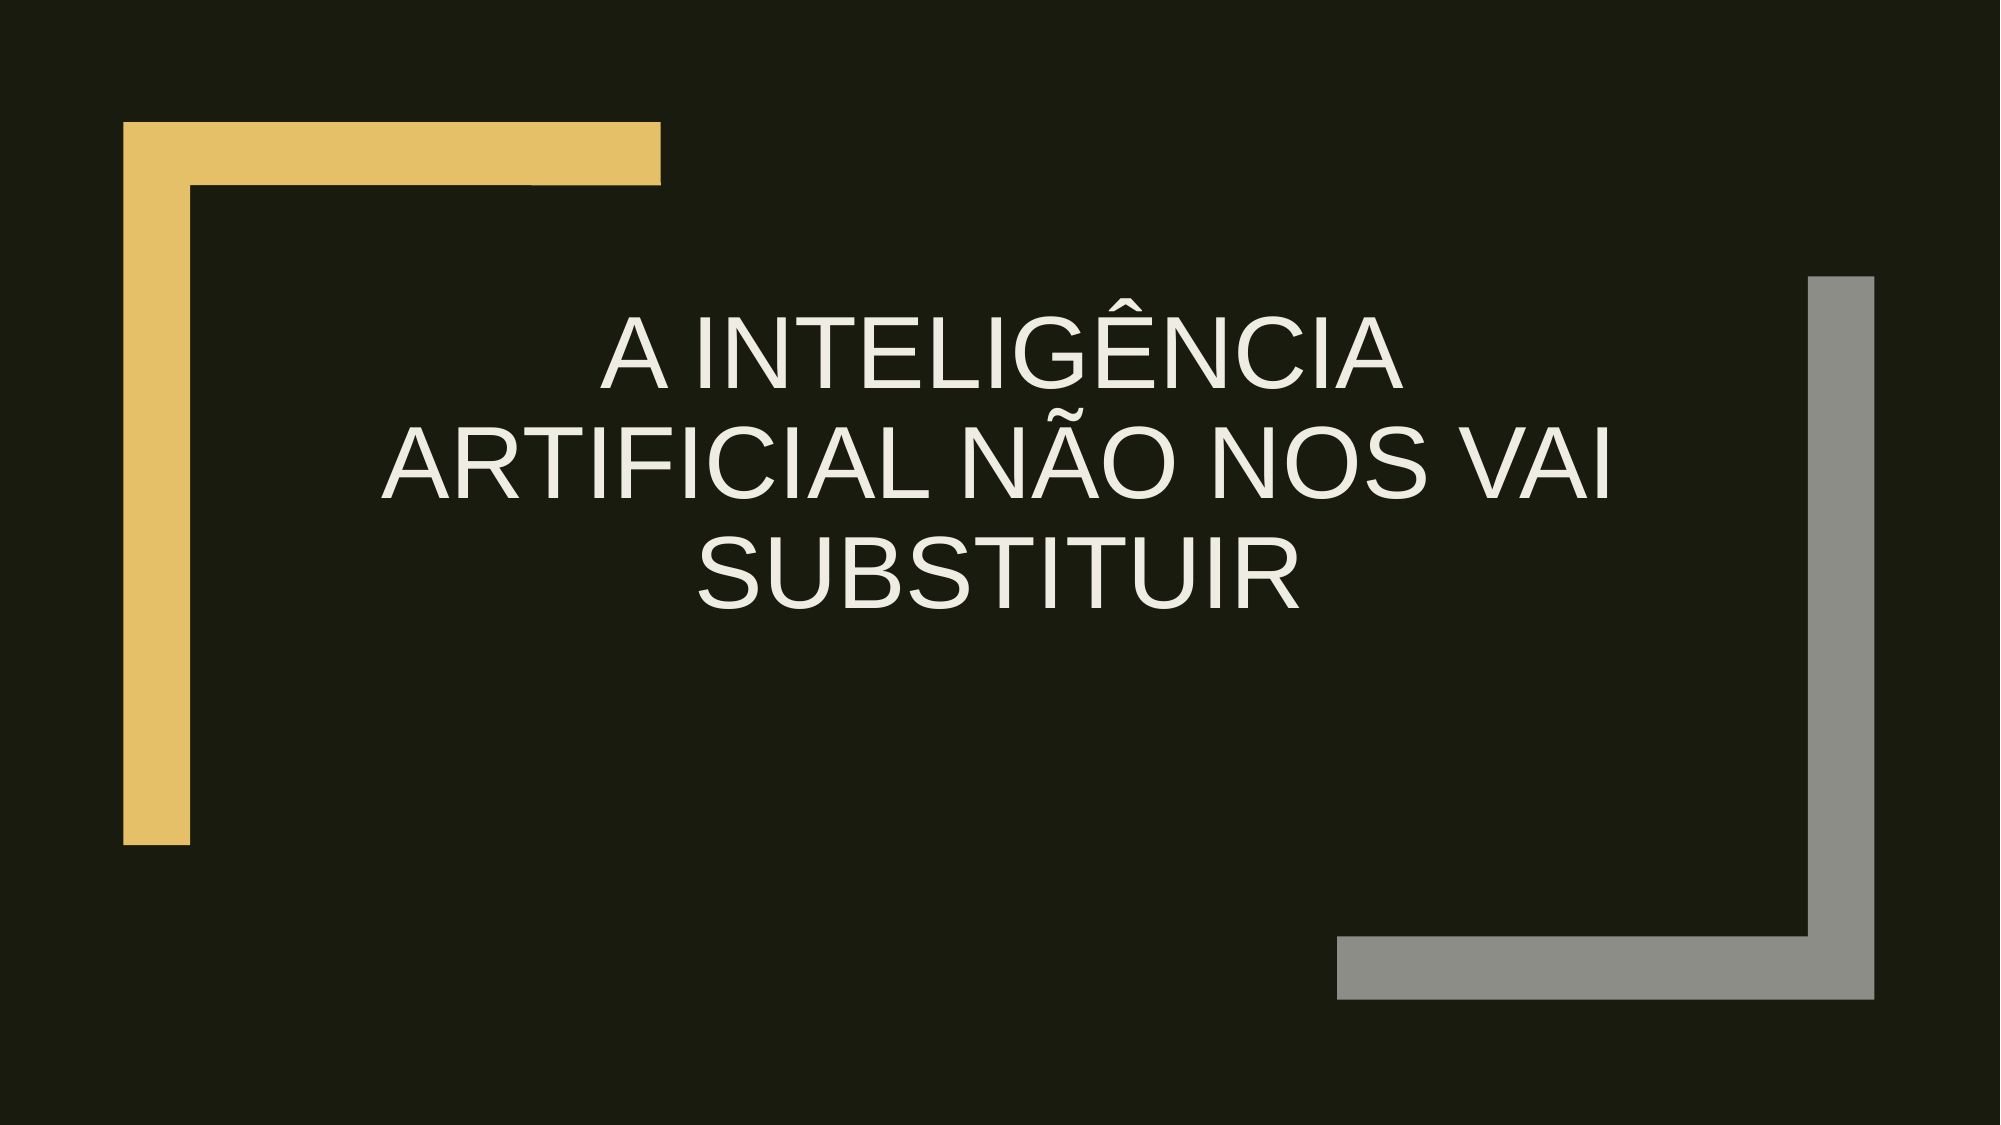

A Inteligência Artificial não nos vai substituir